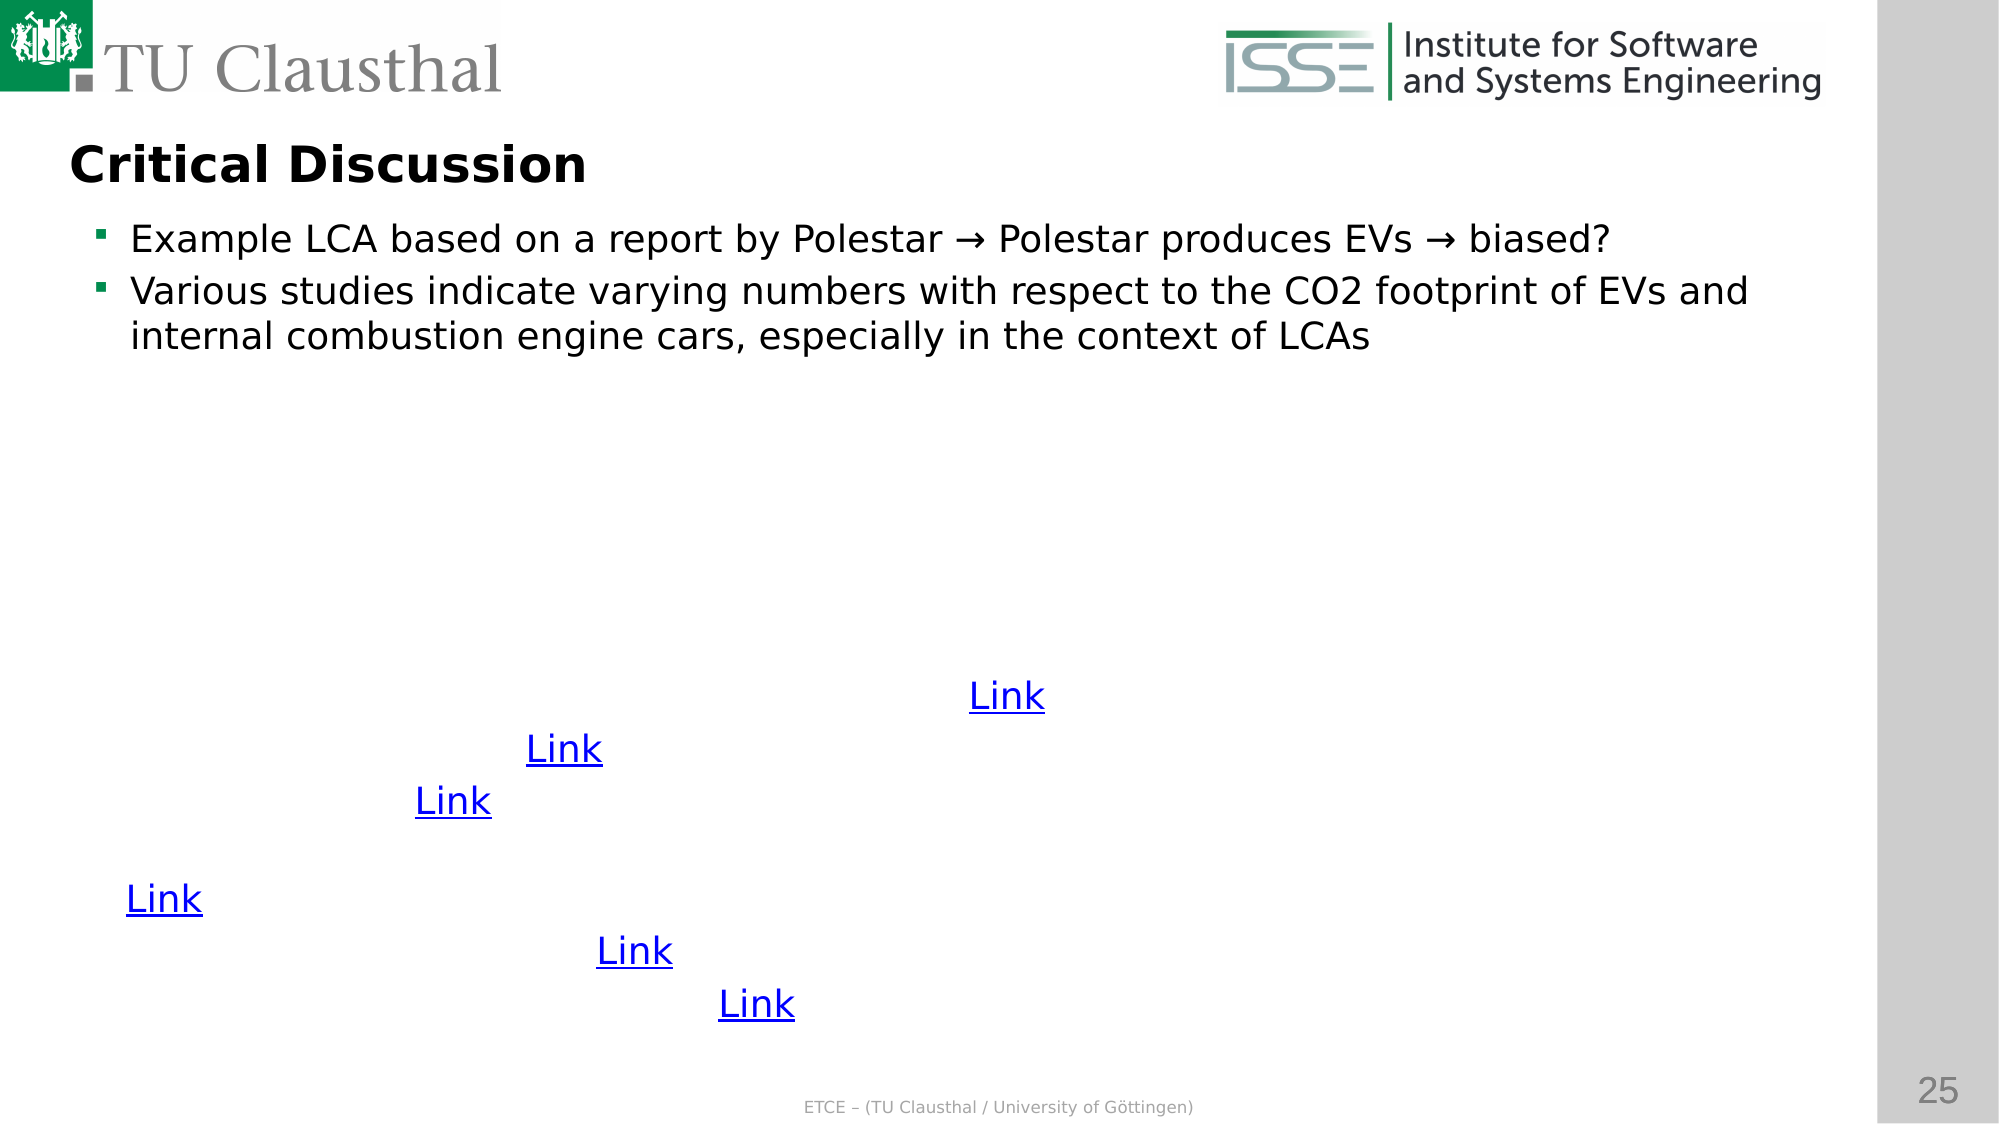

Critical Discussion

Example LCA based on a report by Polestar → Polestar produces EVs → biased?
Various studies indicate varying numbers with respect to the CO2 footprint of EVs and internal combustion engine cars, especially in the context of LCAs
Therefore:
Check who authors/funds these studies
What are their interests?
Be critical – also while listening to us ;)
Further literature:
Determining the environmental impacts of conventional and alternatively fuelled vehicles through LCA (2020) – European Commission – Link
TU-Eindhoven report – Link
Polestar report – Link
BMU (Federal Ministry for the Environment, Nature Conservation and Nuclear Safety) report – Link
Bus case study Romania – Link
RWTH Aachen (synthetic fuels) – Link